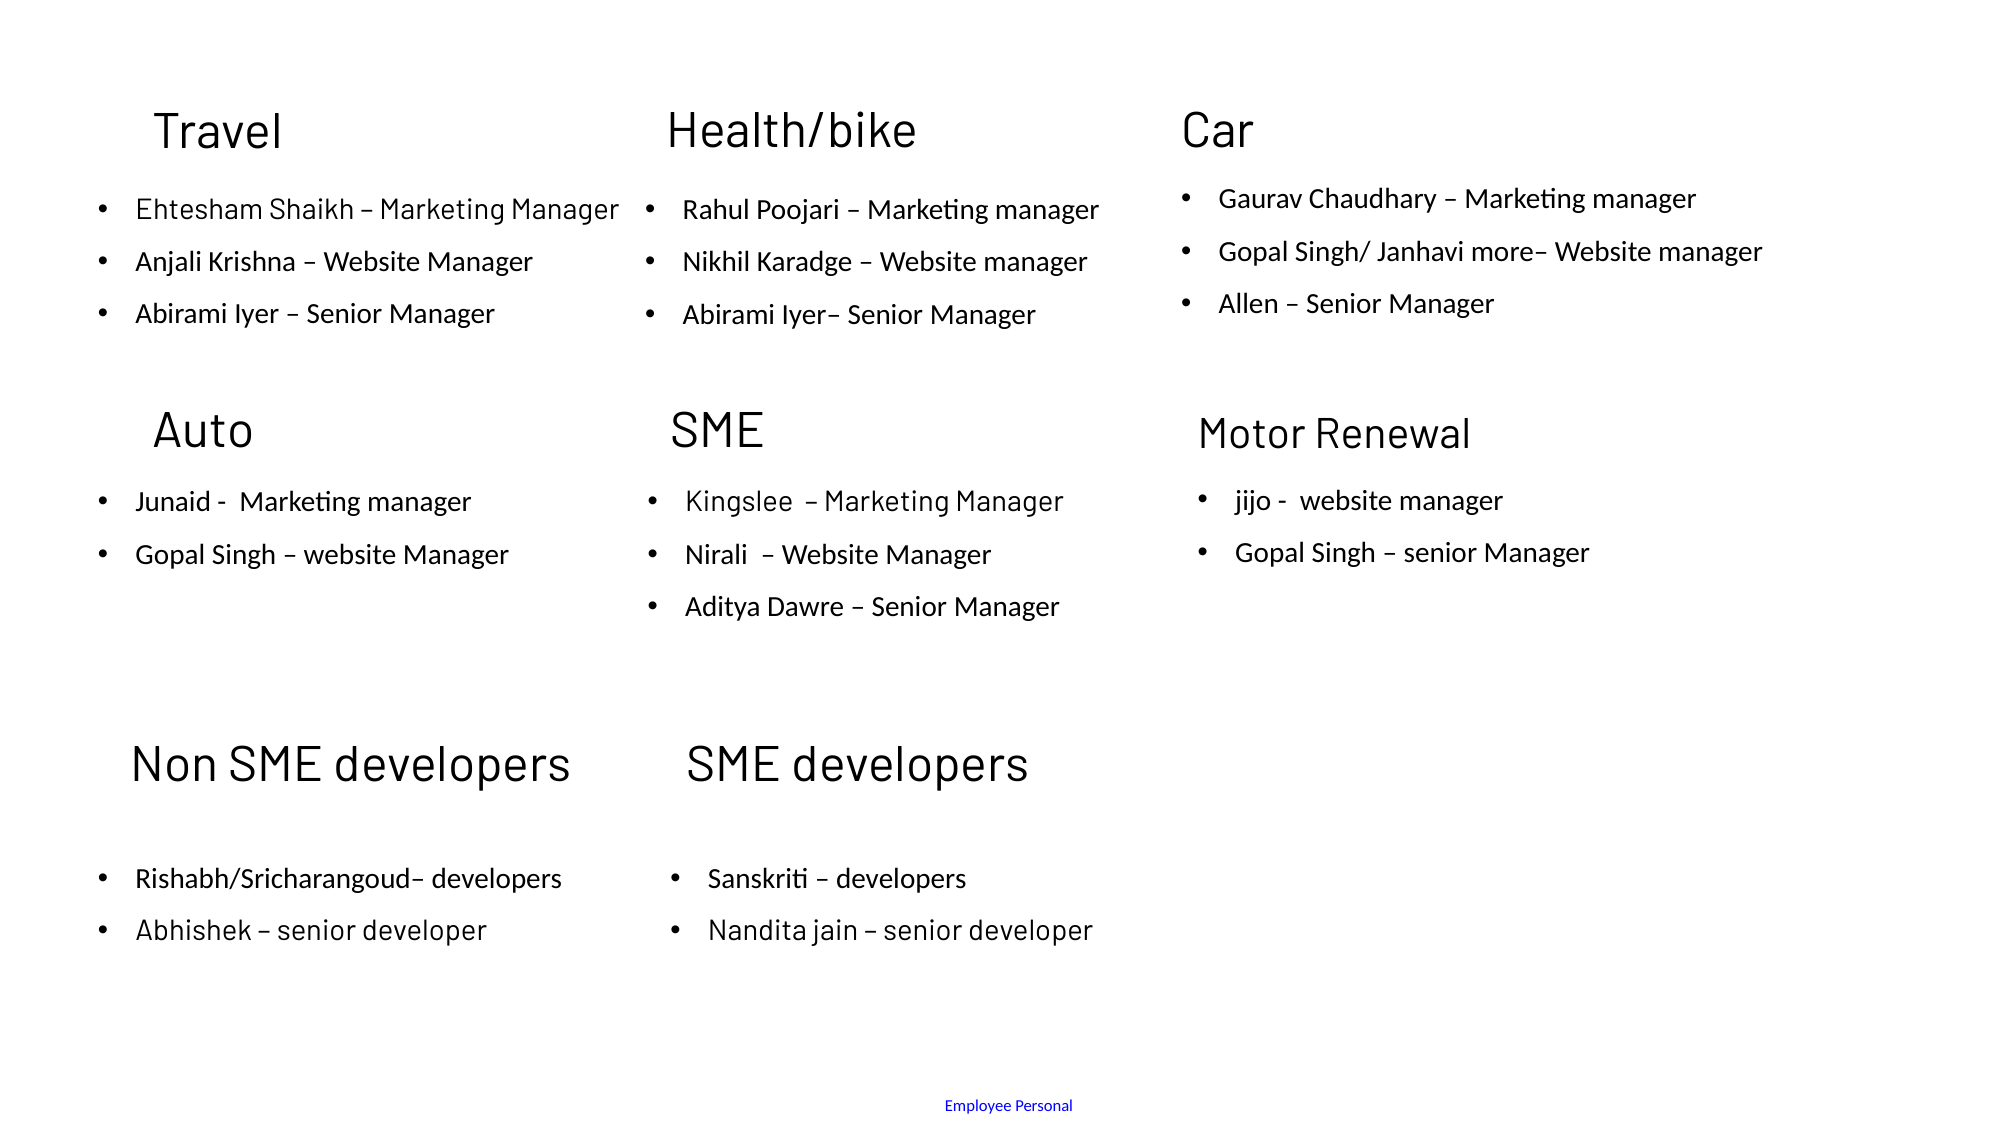

# Travel
Car
Health/bike
Gaurav Chaudhary – Marketing manager
Gopal Singh/ Janhavi more– Website manager
Allen – Senior Manager
Ehtesham Shaikh – Marketing Manager
Anjali Krishna – Website Manager
Abirami Iyer – Senior Manager
Rahul Poojari – Marketing manager
Nikhil Karadge – Website manager
Abirami Iyer– Senior Manager
SME
Auto
Motor Renewal
jijo -  website manager
Gopal Singh – senior Manager
Kingslee  – Marketing Manager
Nirali  – Website Manager
Aditya Dawre – Senior Manager
Junaid -  Marketing manager
Gopal Singh – website Manager
Non SME developers
SME developers
Sanskriti – developers
Nandita jain – senior developer
Rishabh/Sricharangoud– developers
Abhishek – senior developer